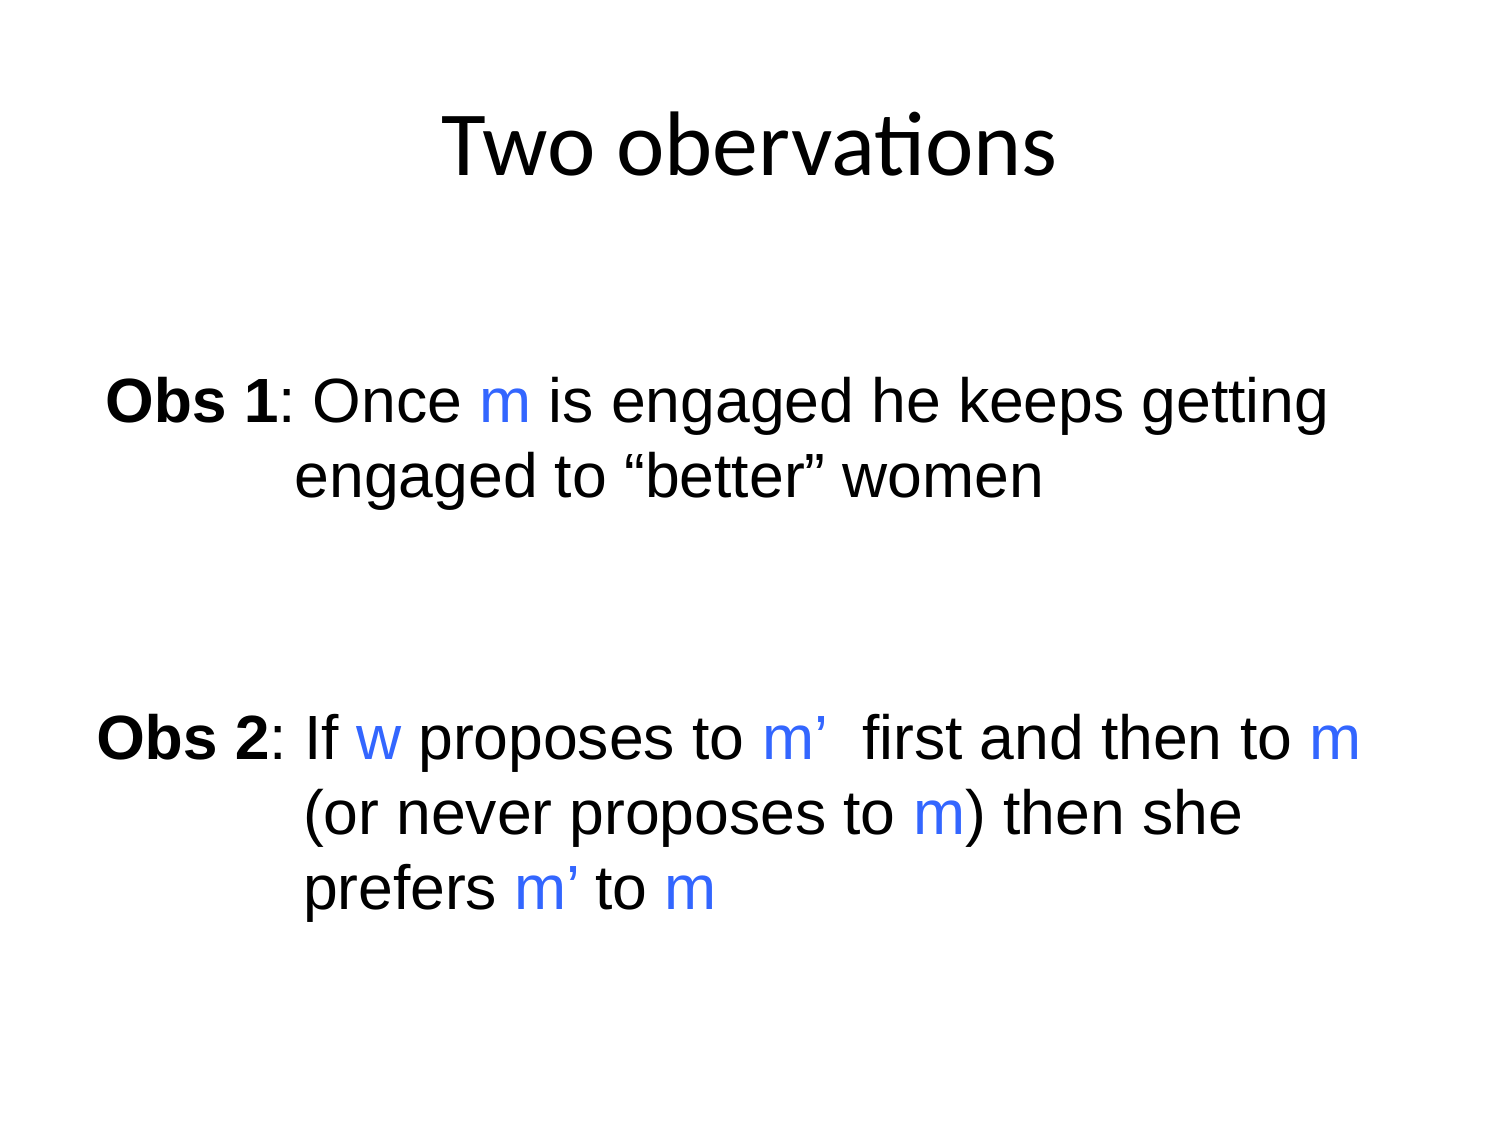

# Two obervations
Obs 1: Once m is engaged he keeps getting
           engaged to “better” women
Obs 2: If w proposes to m’  first and then to m
            (or never proposes to m) then she
            prefers m’ to m